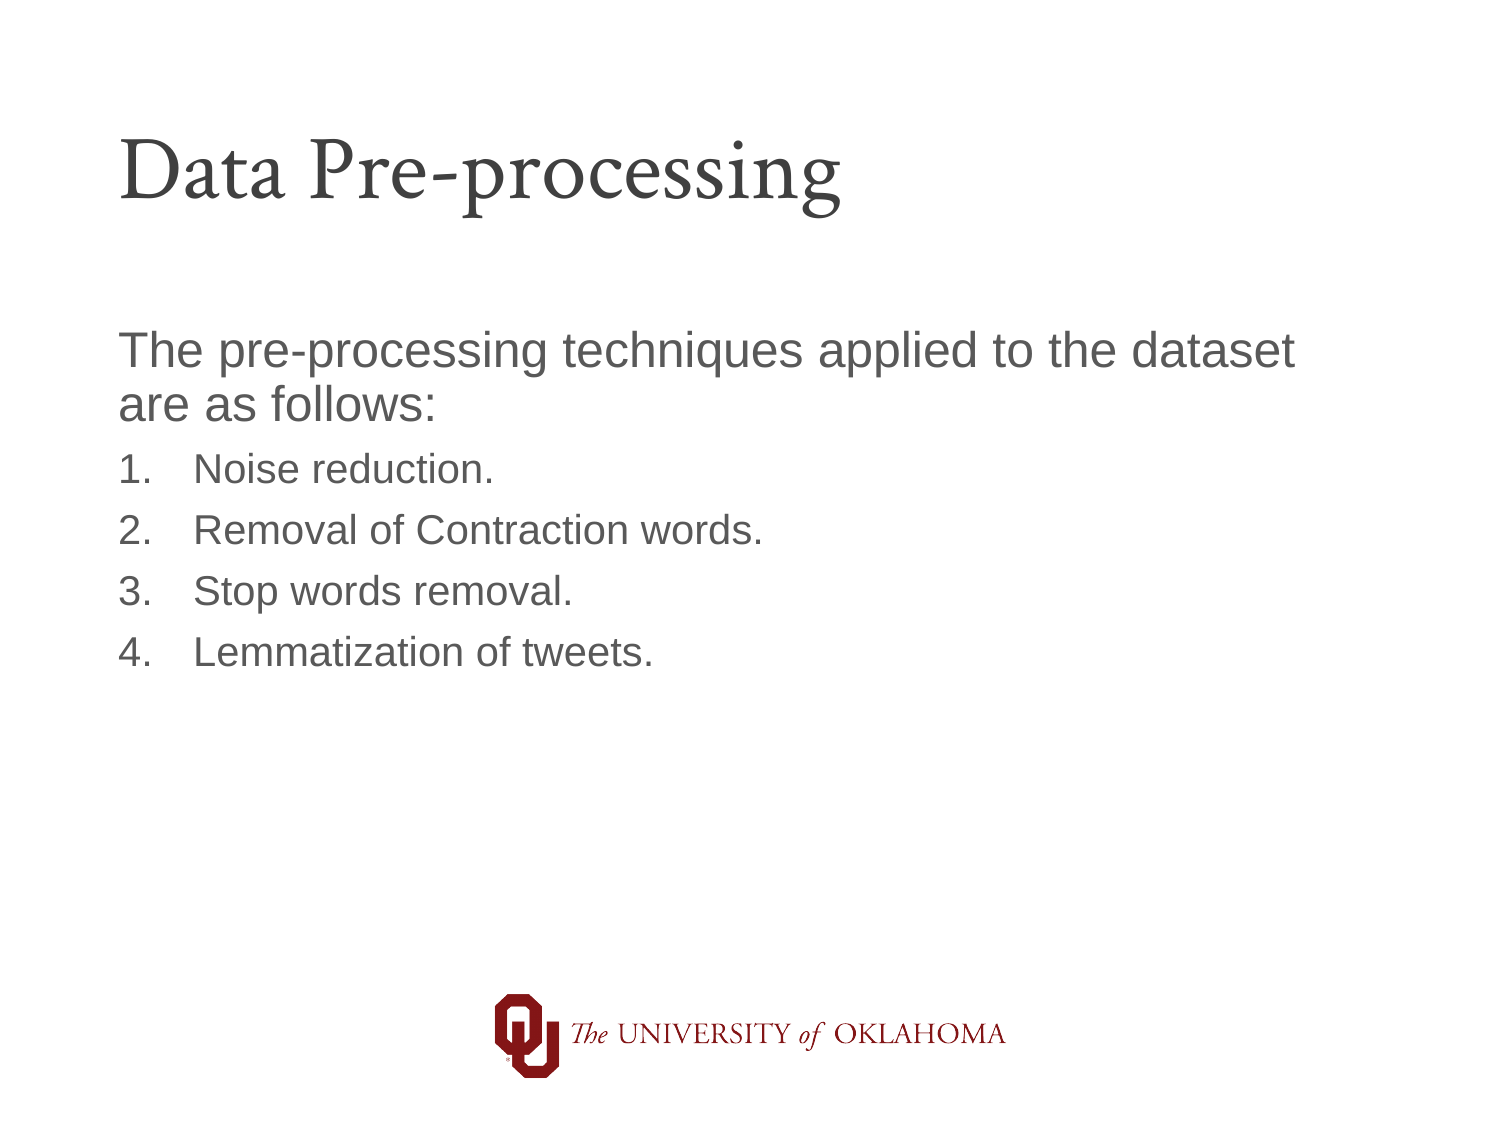

# Data Pre-processing
The pre-processing techniques applied to the dataset  are as follows:
Noise reduction.
Removal of Contraction words.
Stop words removal.
Lemmatization of tweets.